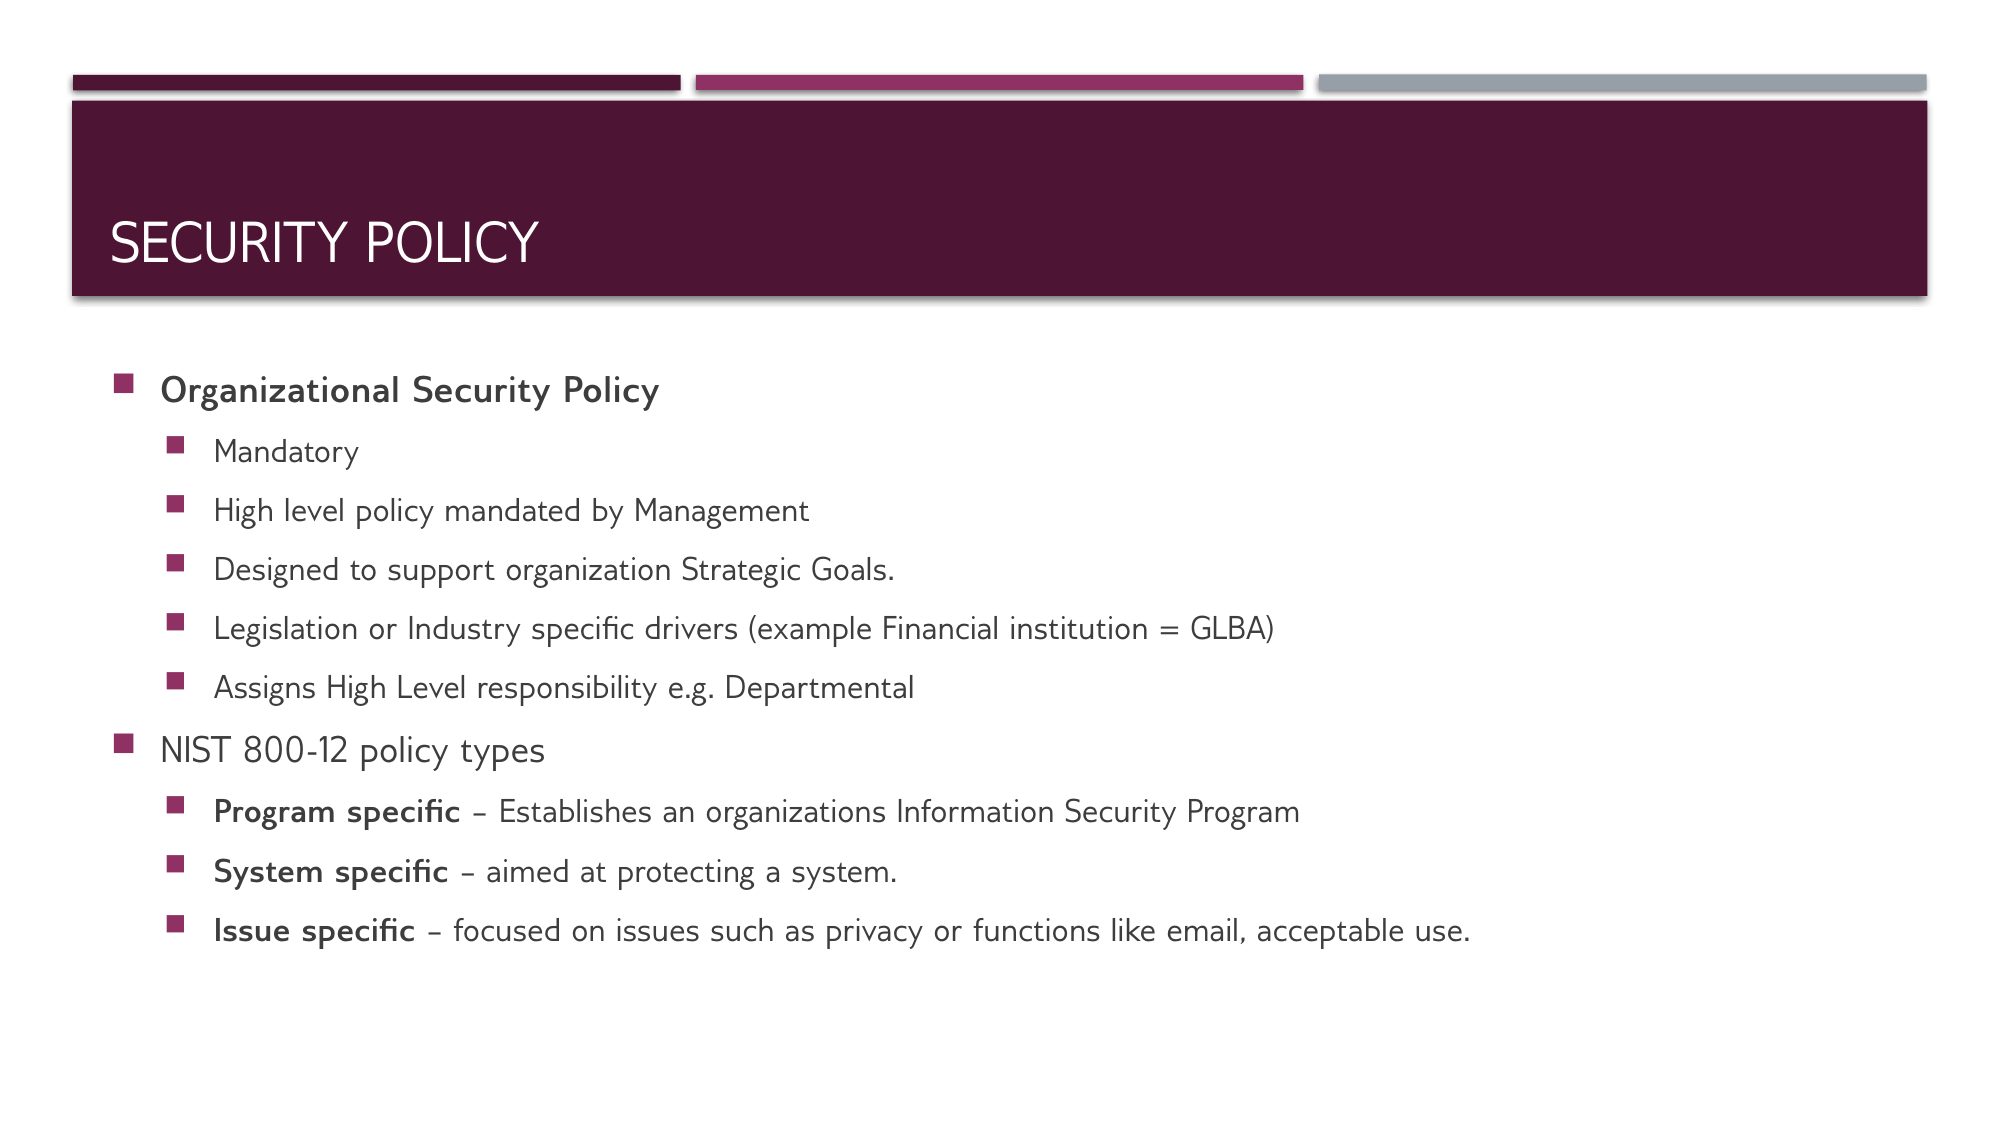

# Security Policy
Organizational Security Policy
Mandatory
High level policy mandated by Management
Designed to support organization Strategic Goals.
Legislation or Industry specific drivers (example Financial institution = GLBA)
Assigns High Level responsibility e.g. Departmental
NIST 800-12 policy types
Program specific – Establishes an organizations Information Security Program
System specific – aimed at protecting a system.
Issue specific – focused on issues such as privacy or functions like email, acceptable use.